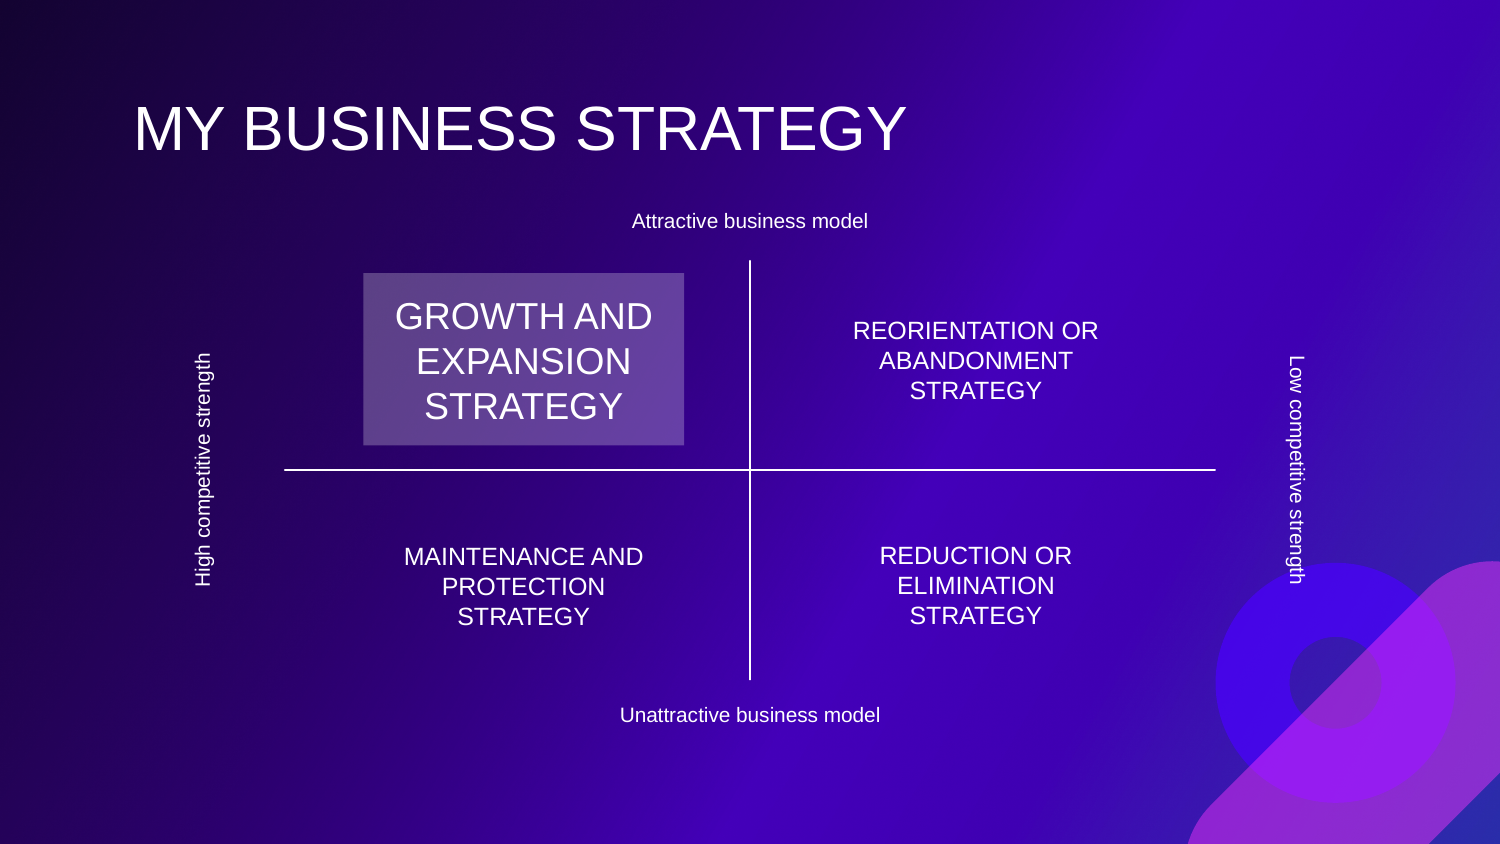

# MY BUSINESS STRATEGY

Attractive business model
GROWTH AND EXPANSION STRATEGY
REORIENTATION OR ABANDONMENT STRATEGY
High competitive strength
Low competitive strength
REDUCTION OR ELIMINATION STRATEGY
MAINTENANCE AND PROTECTION STRATEGY
Unattractive business model